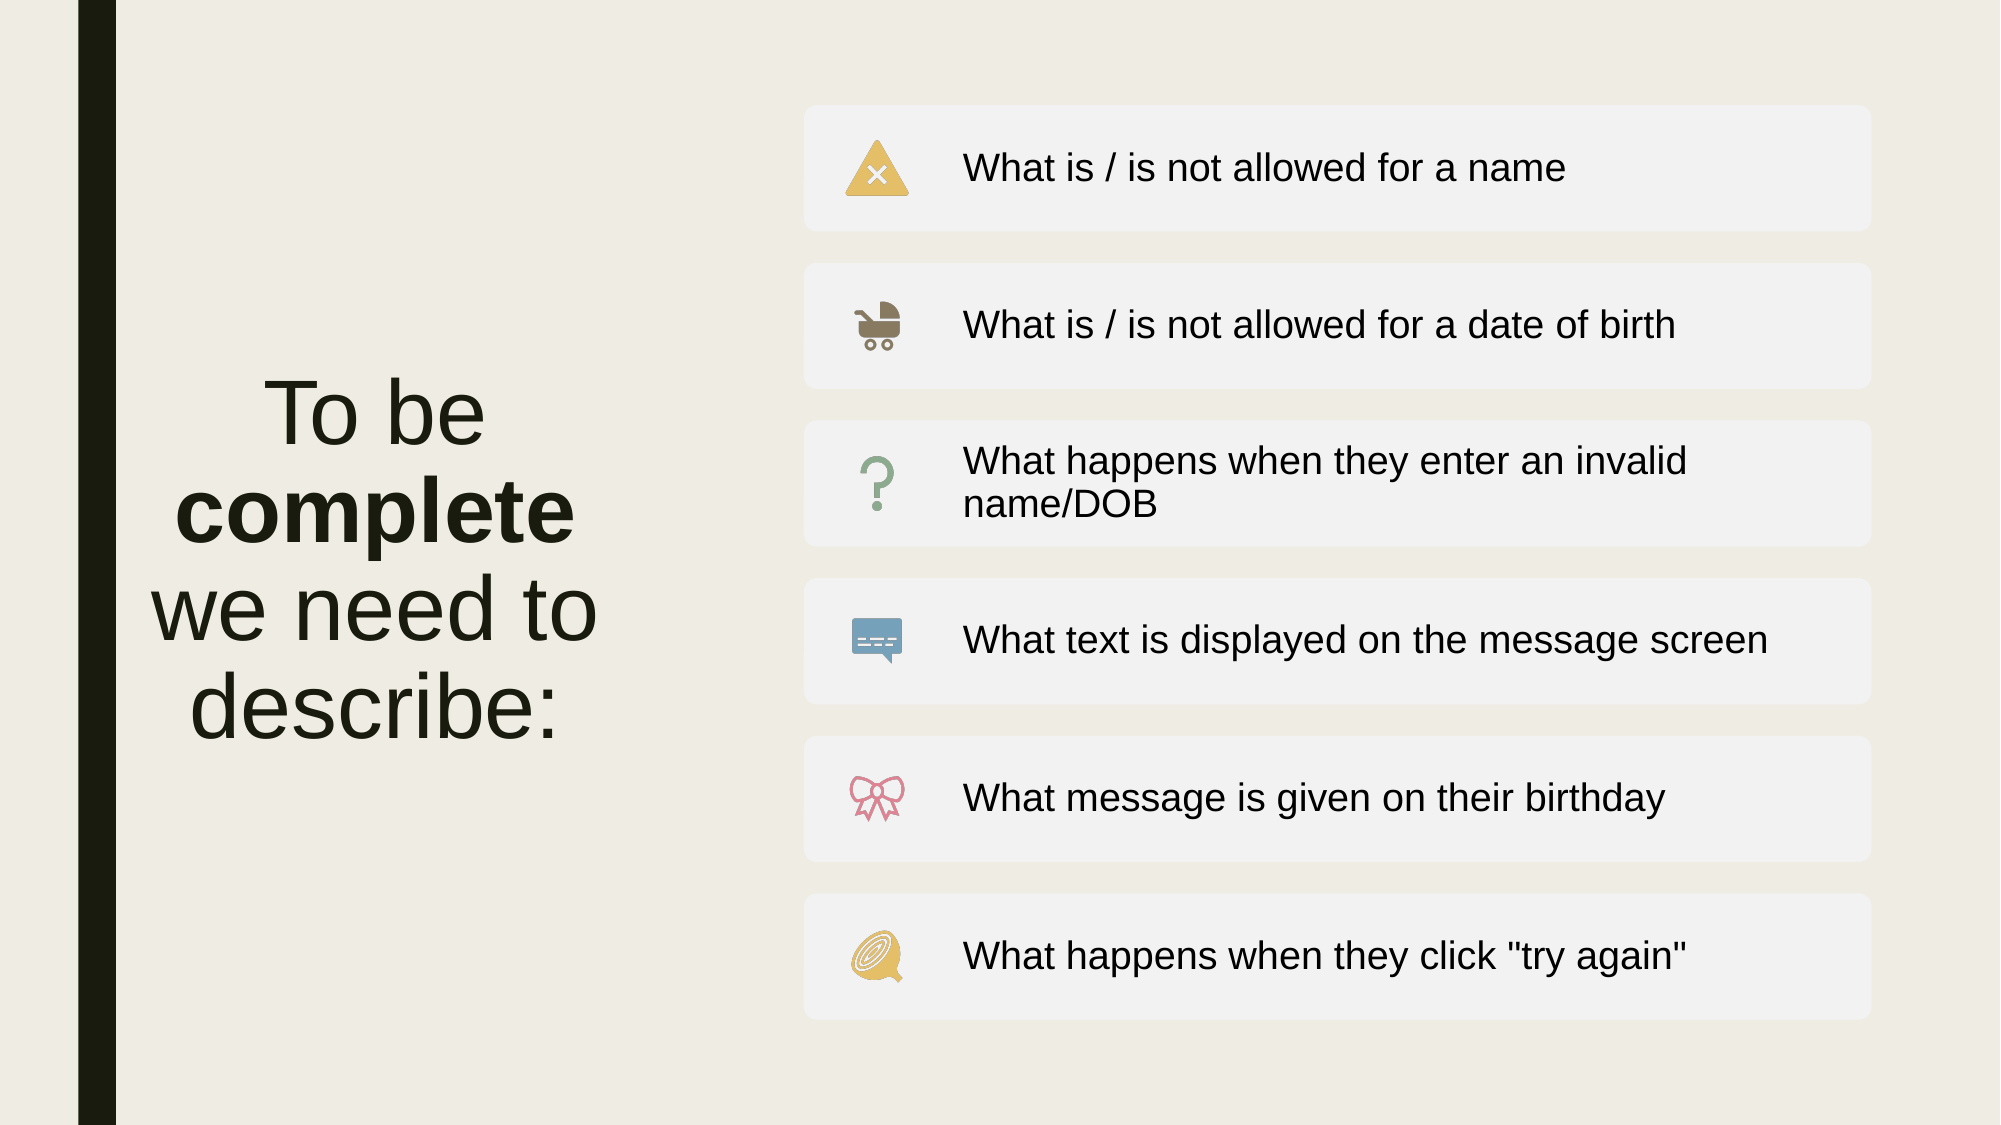

# To be complete we need to describe:
What is / is not allowed for a name
What is / is not allowed for a date of birth
What happens when they enter an invalid name/DOB
What text is displayed on the message screen
What message is given on their birthday
What happens when they click "try again"